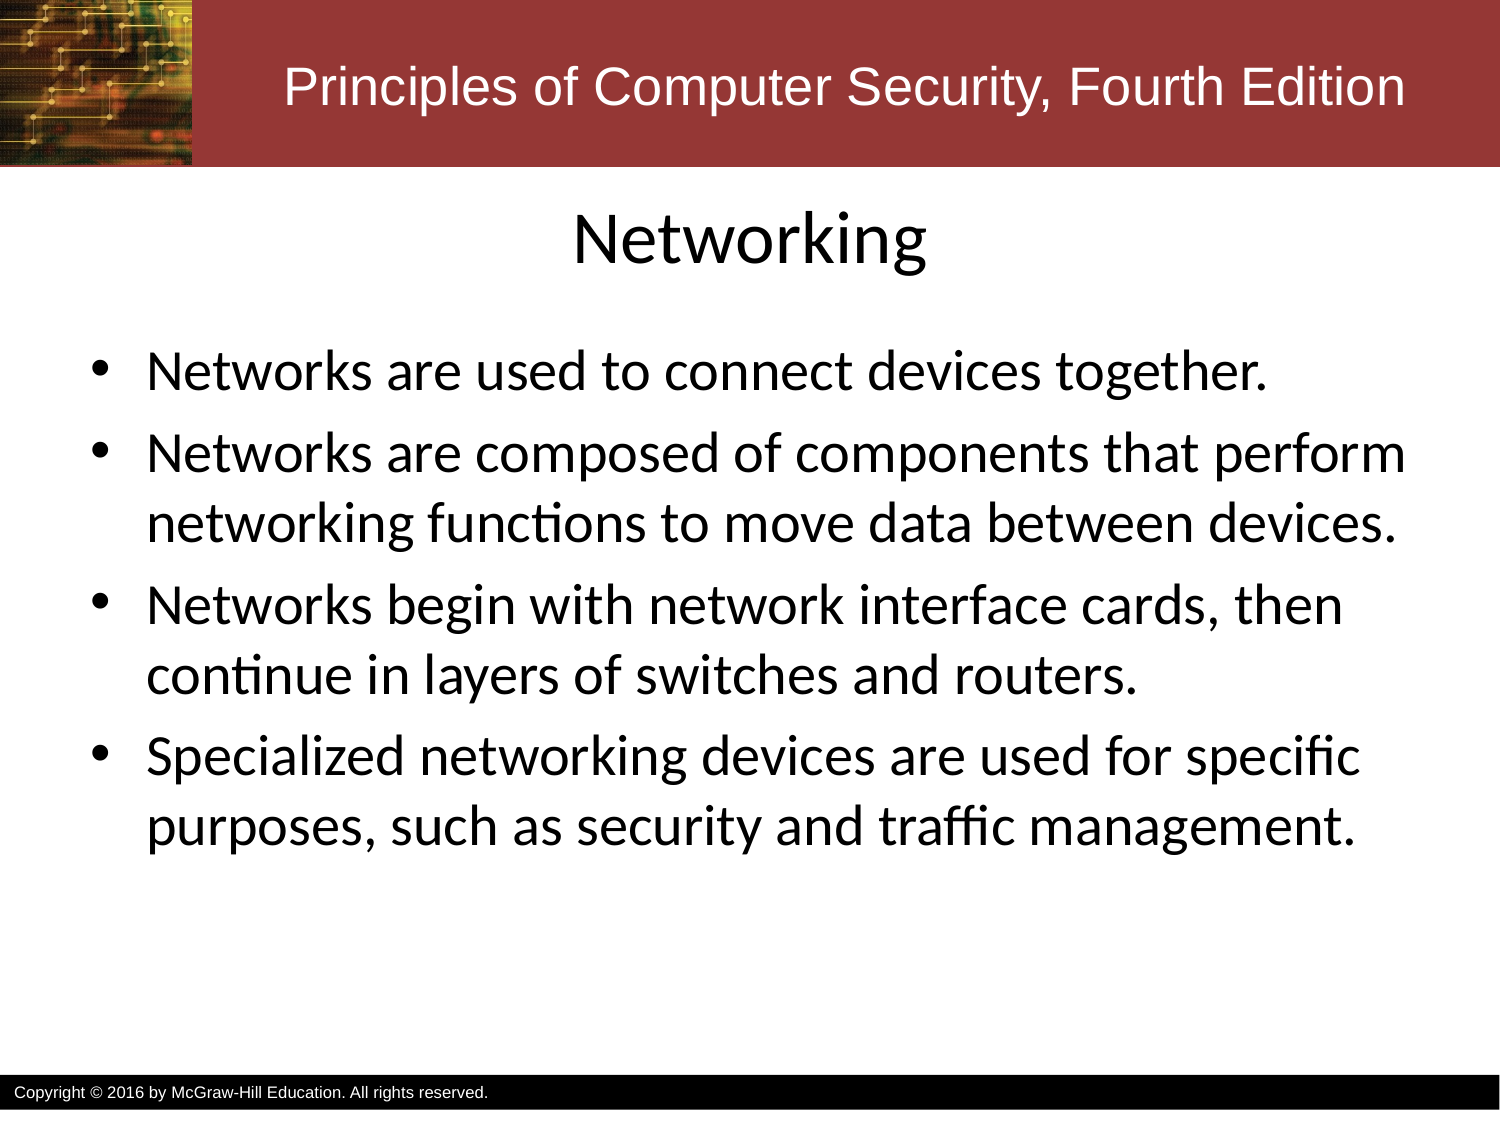

# Networking
Networks are used to connect devices together.
Networks are composed of components that perform networking functions to move data between devices.
Networks begin with network interface cards, then continue in layers of switches and routers.
Specialized networking devices are used for specific purposes, such as security and traffic management.